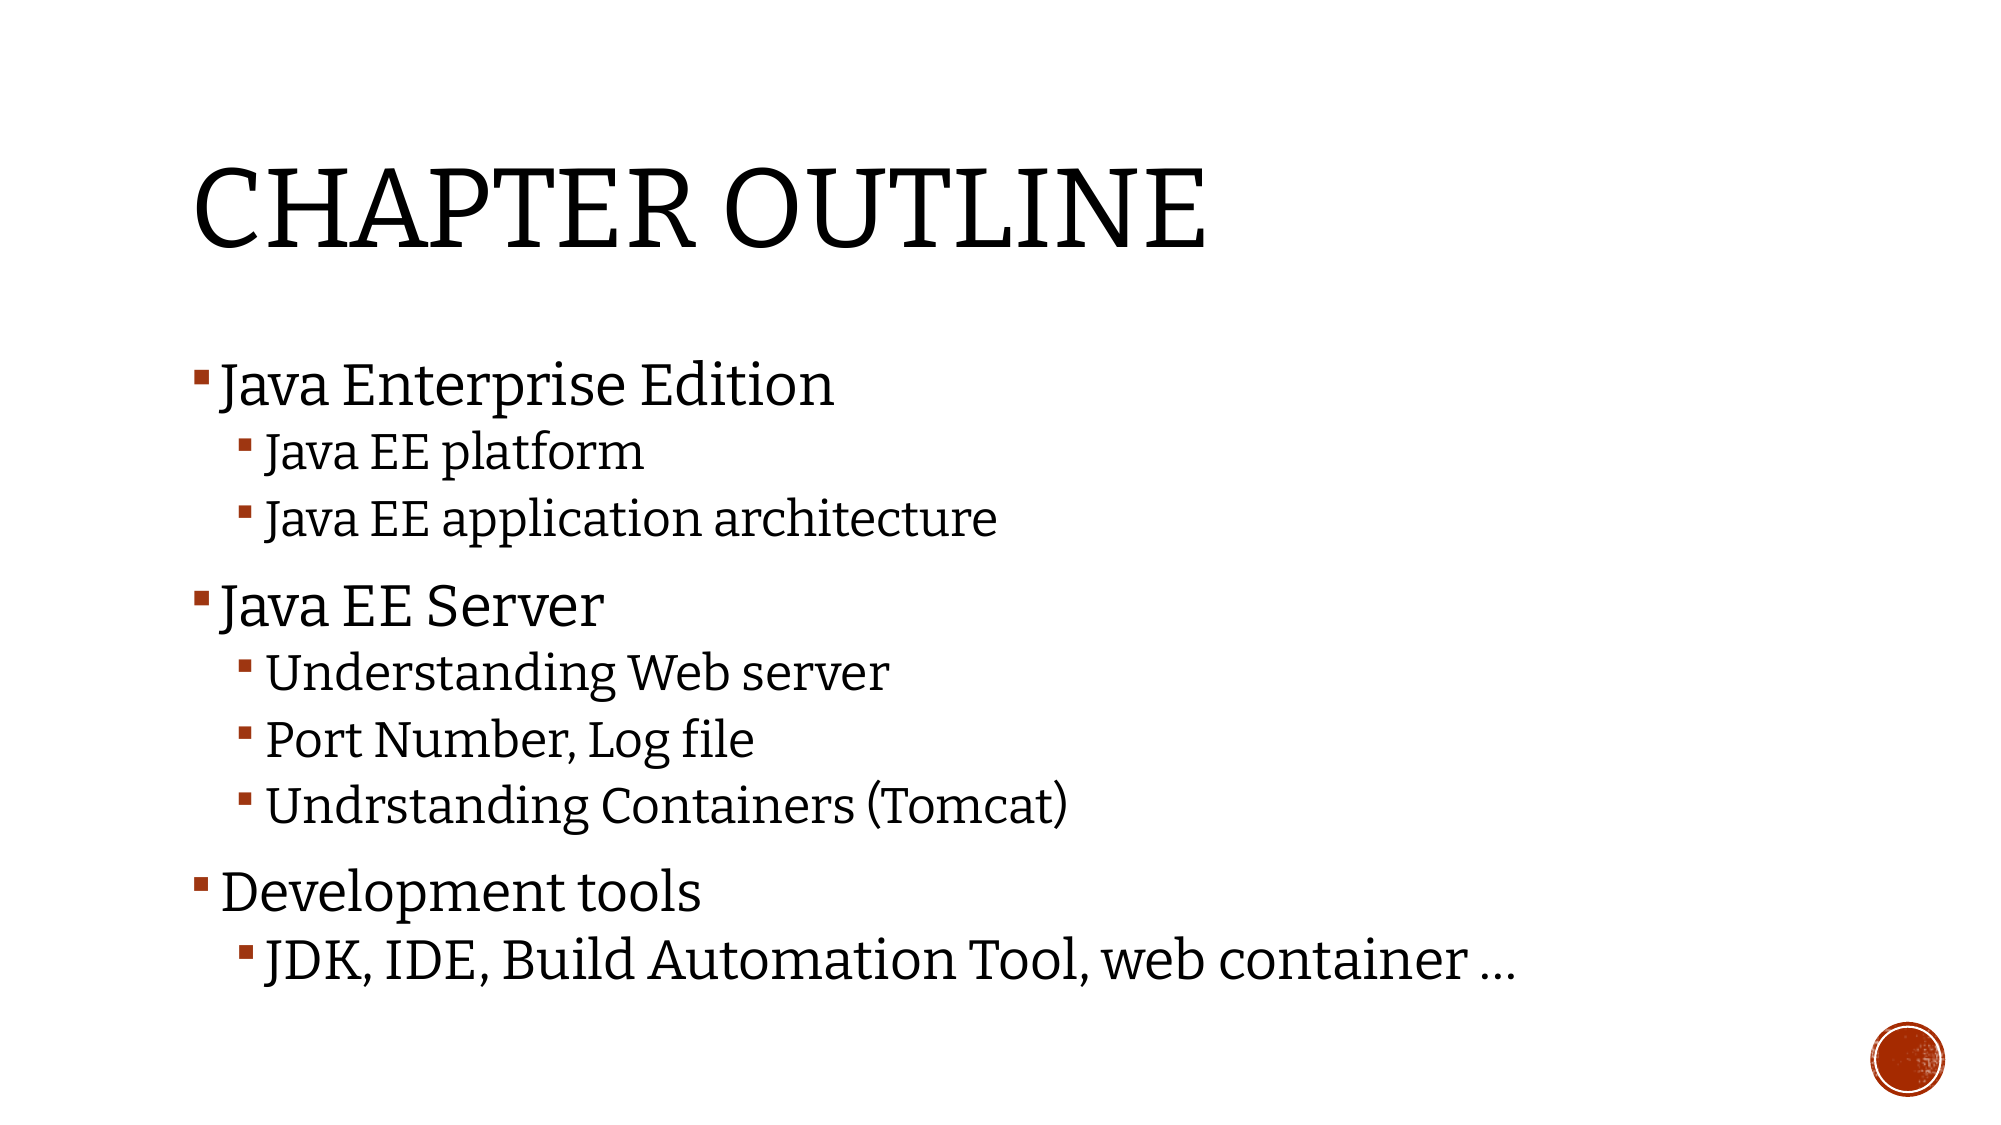

# Chapter outline
Java Enterprise Edition
Java EE platform
Java EE application architecture
Java EE Server
Understanding Web server
Port Number, Log file
Undrstanding Containers (Tomcat)
Development tools
JDK, IDE, Build Automation Tool, web container …